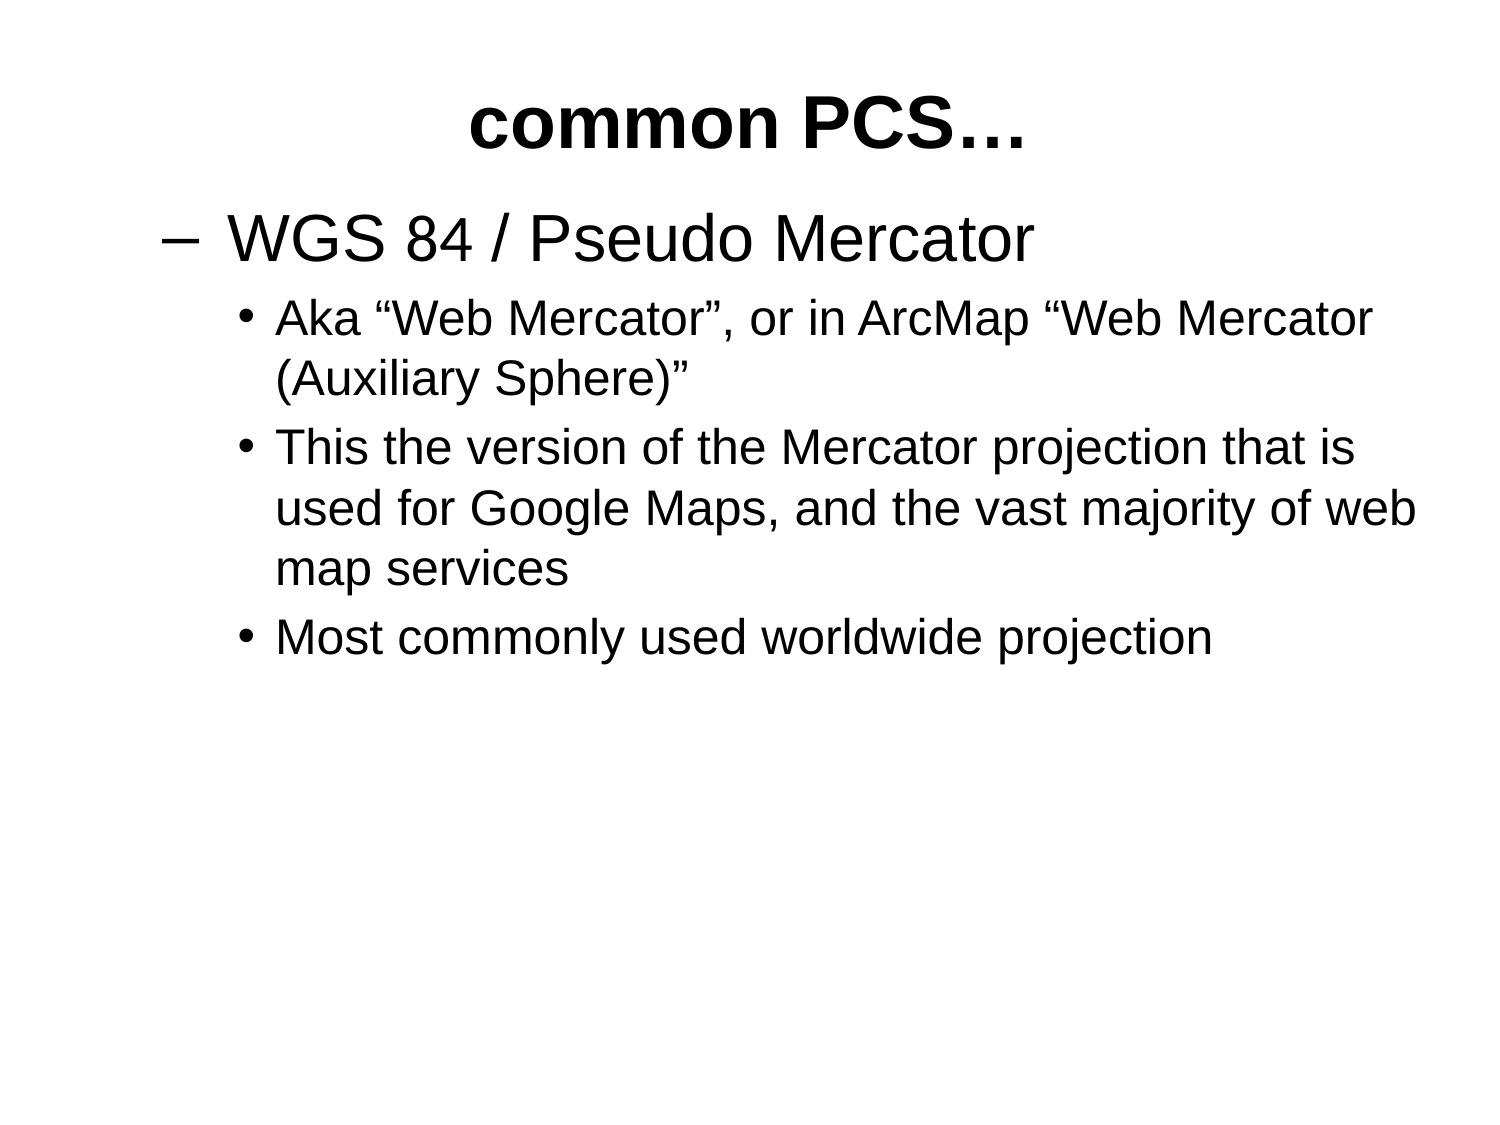

common PCS…
 WGS 84 / Pseudo Mercator
Aka “Web Mercator”, or in ArcMap “Web Mercator (Auxiliary Sphere)”
This the version of the Mercator projection that is used for Google Maps, and the vast majority of web map services
Most commonly used worldwide projection